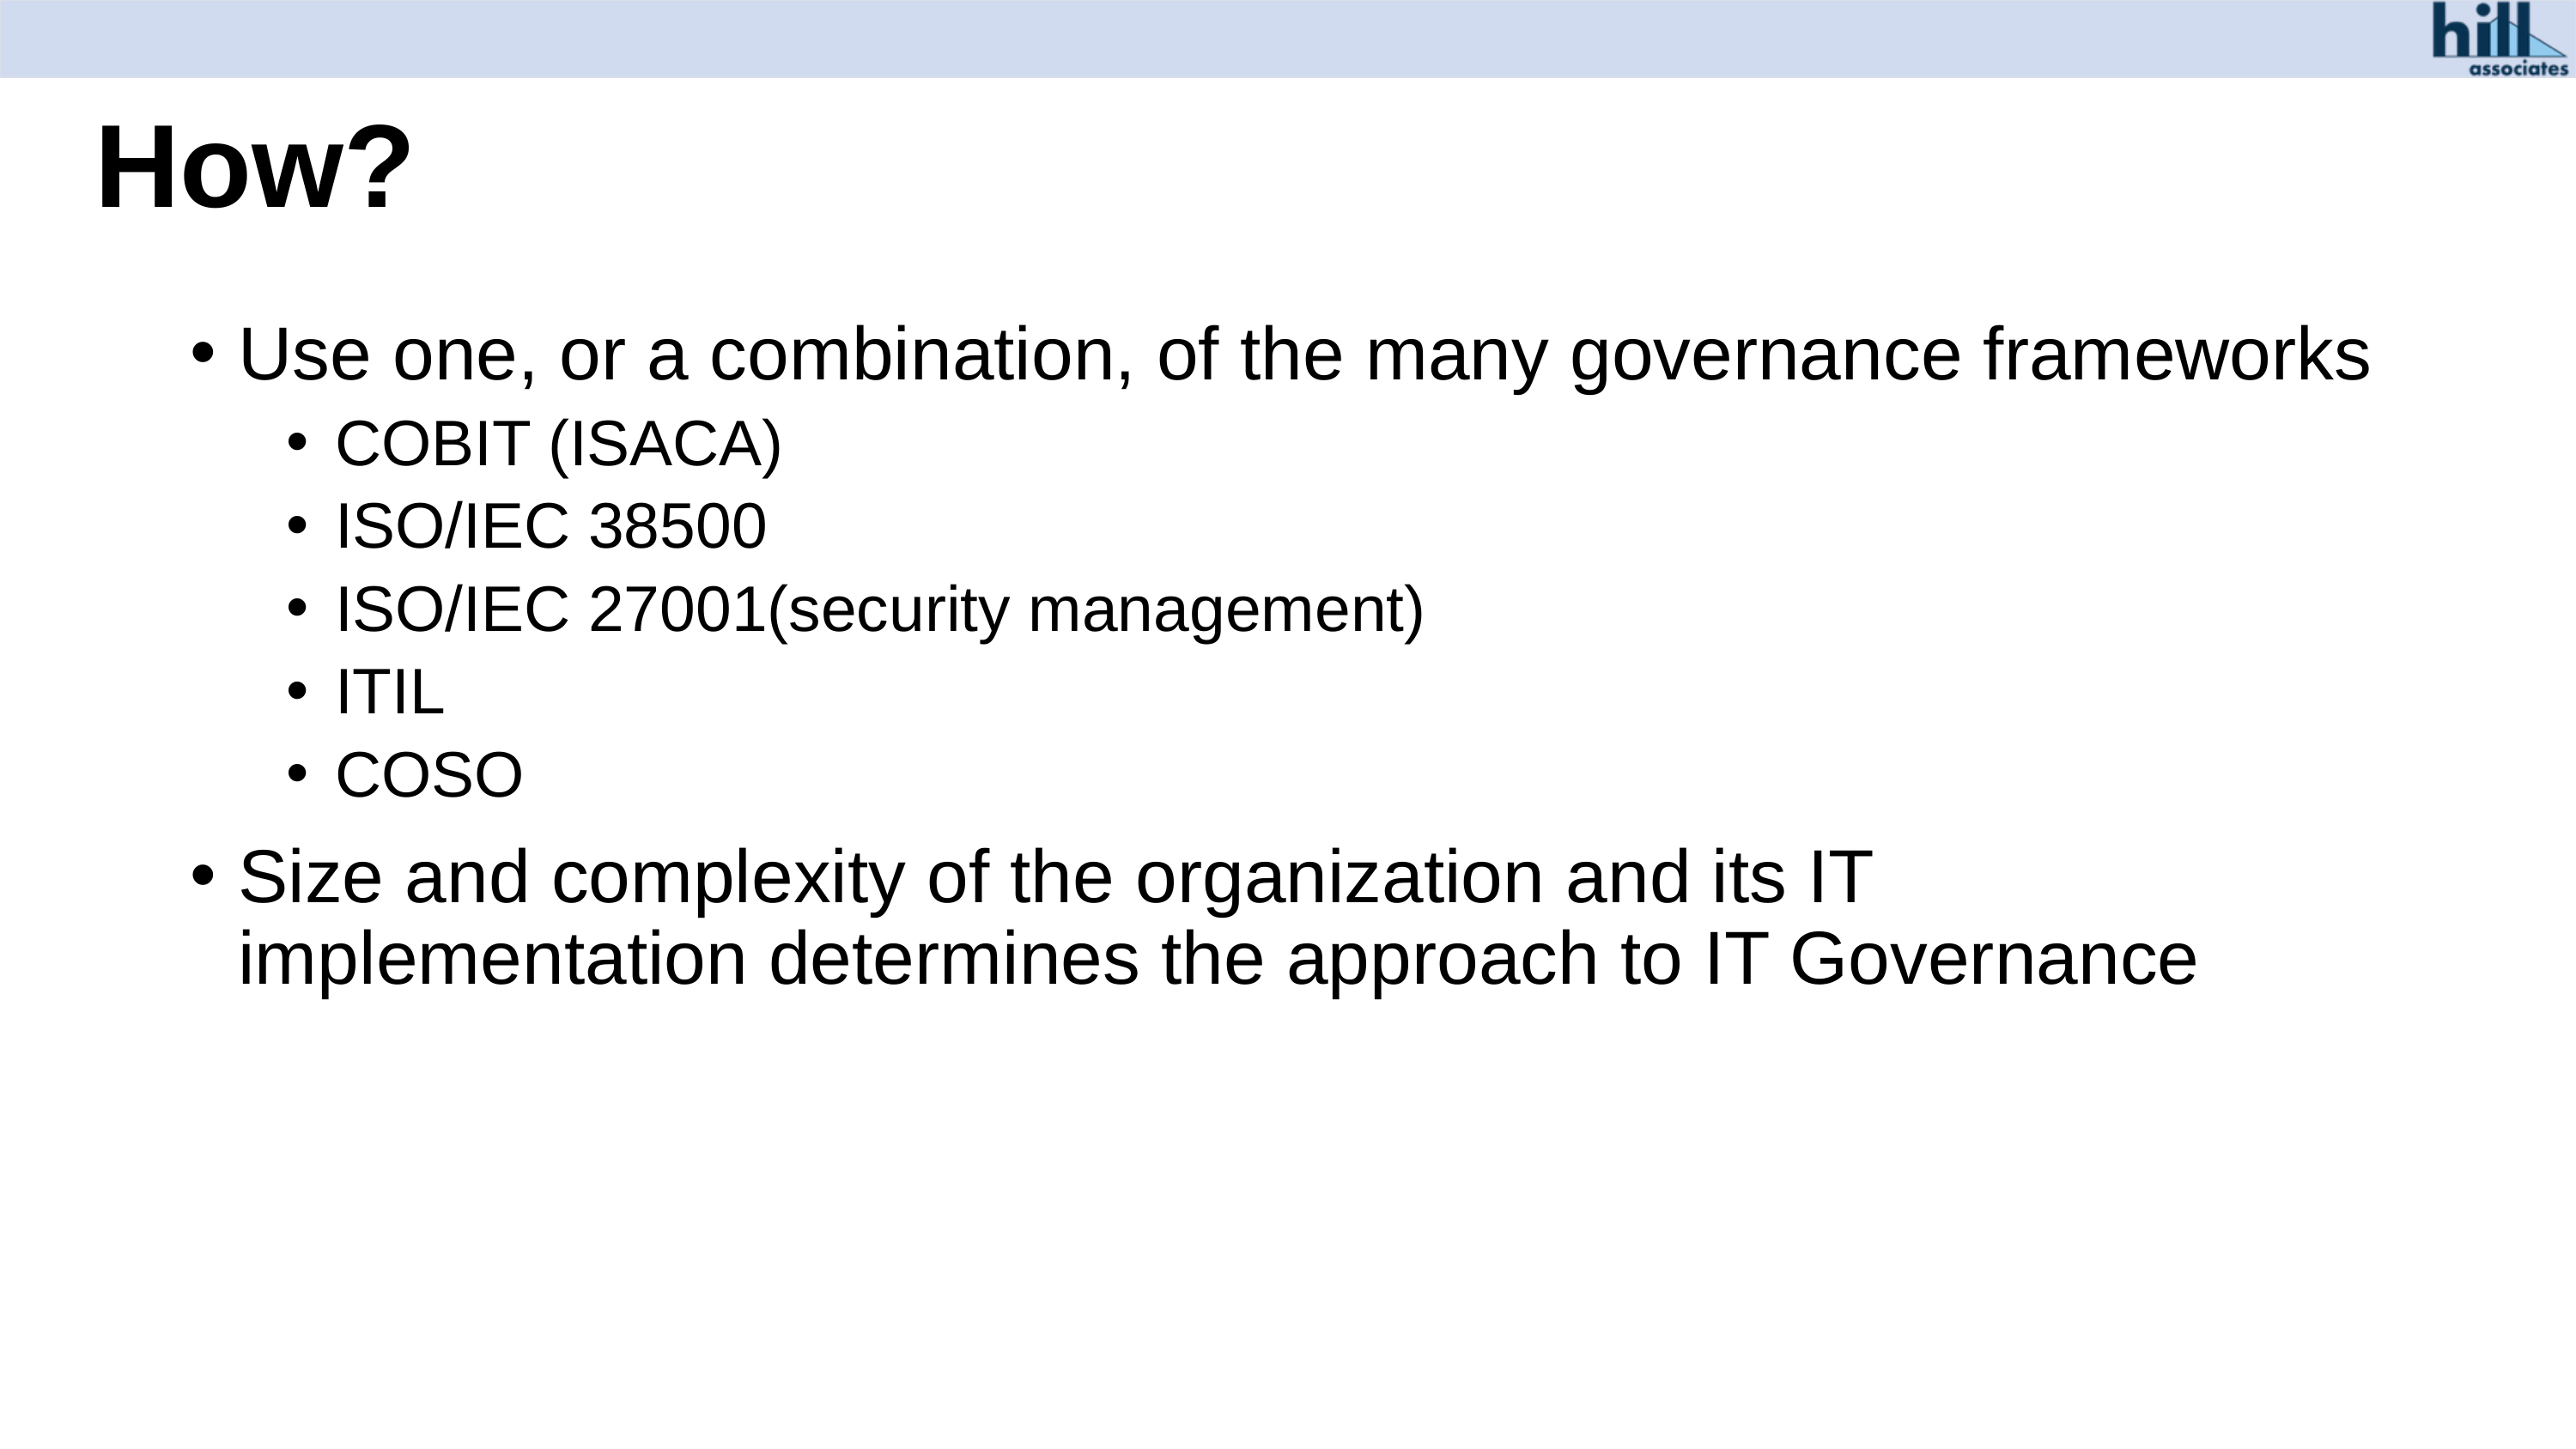

# How?
Use one, or a combination, of the many governance frameworks
COBIT (ISACA)
ISO/IEC 38500
ISO/IEC 27001(security management)
ITIL
COSO
Size and complexity of the organization and its IT implementation determines the approach to IT Governance